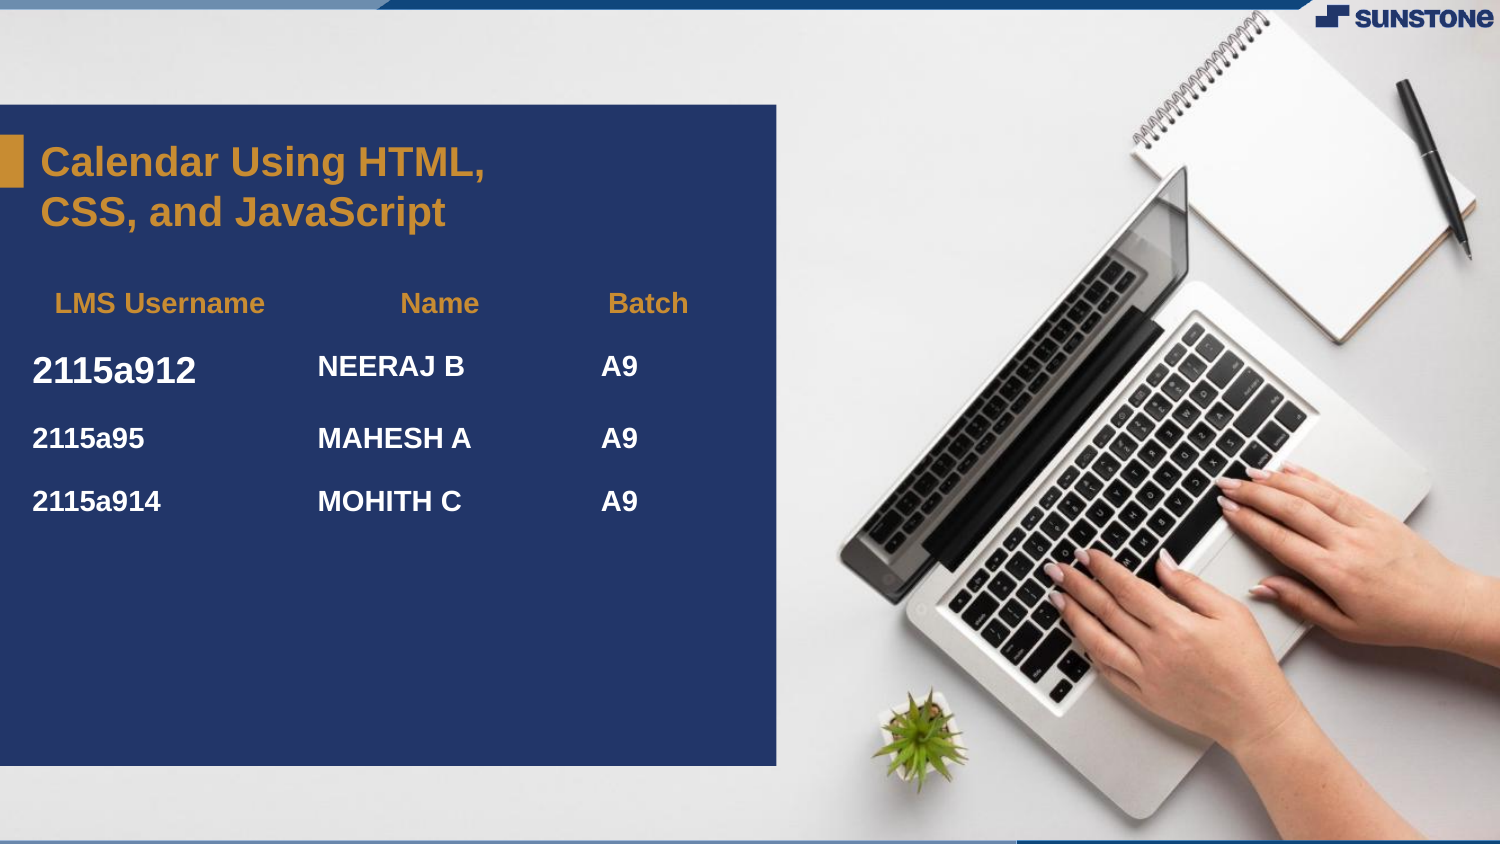

# Calendar Using HTML, CSS, and JavaScript
| LMS Username | Name | Batch |
| --- | --- | --- |
| 2115a912 | NEERAJ B | A9 |
| 2115a95 | MAHESH A | A9 |
| 2115a914 | MOHITH C | A9 |
|  |  |  |
|  |  |  |